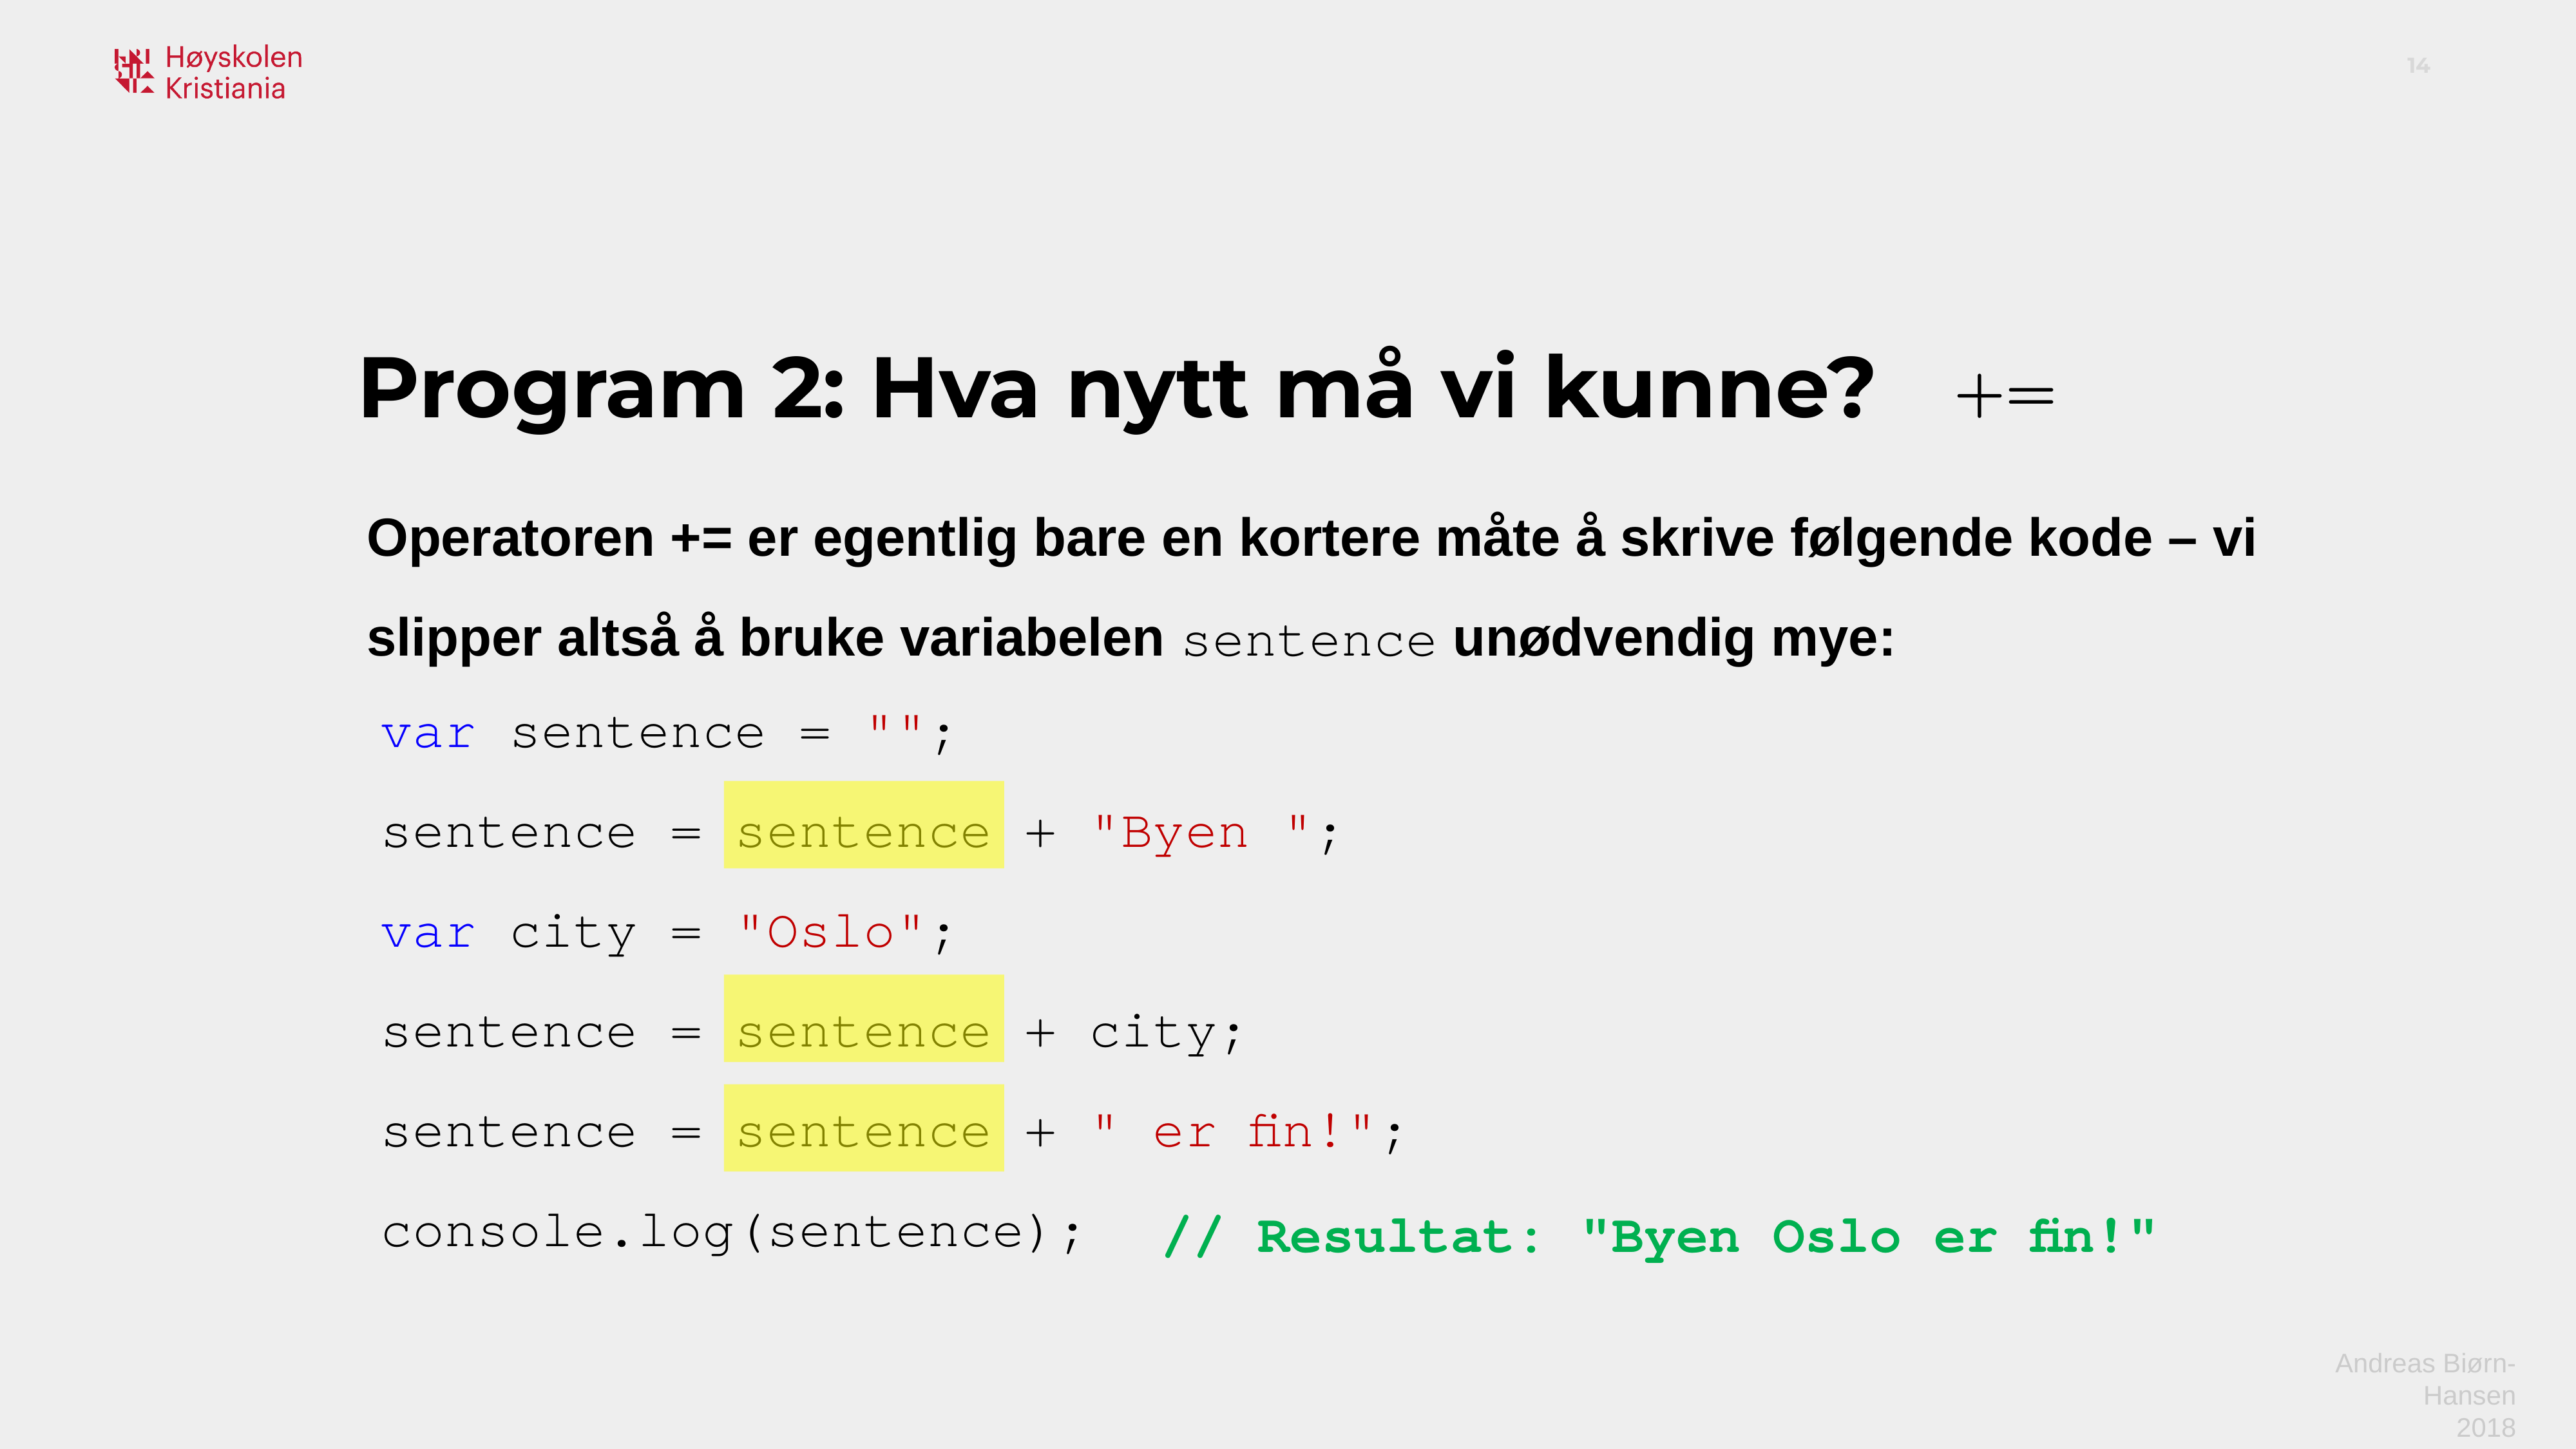

Program 2: Hva nytt må vi kunne?  +=

Operatoren += er egentlig bare en kortere måte å skrive følgende kode – vi slipper altså å bruke variabelen sentence unødvendig mye:
var sentence = "";
sentence = sentence + "Byen ";
var city = "Oslo";
sentence = sentence + city;
sentence = sentence + " er fin!";
console.log(sentence);

// Resultat: "Byen Oslo er fin!"